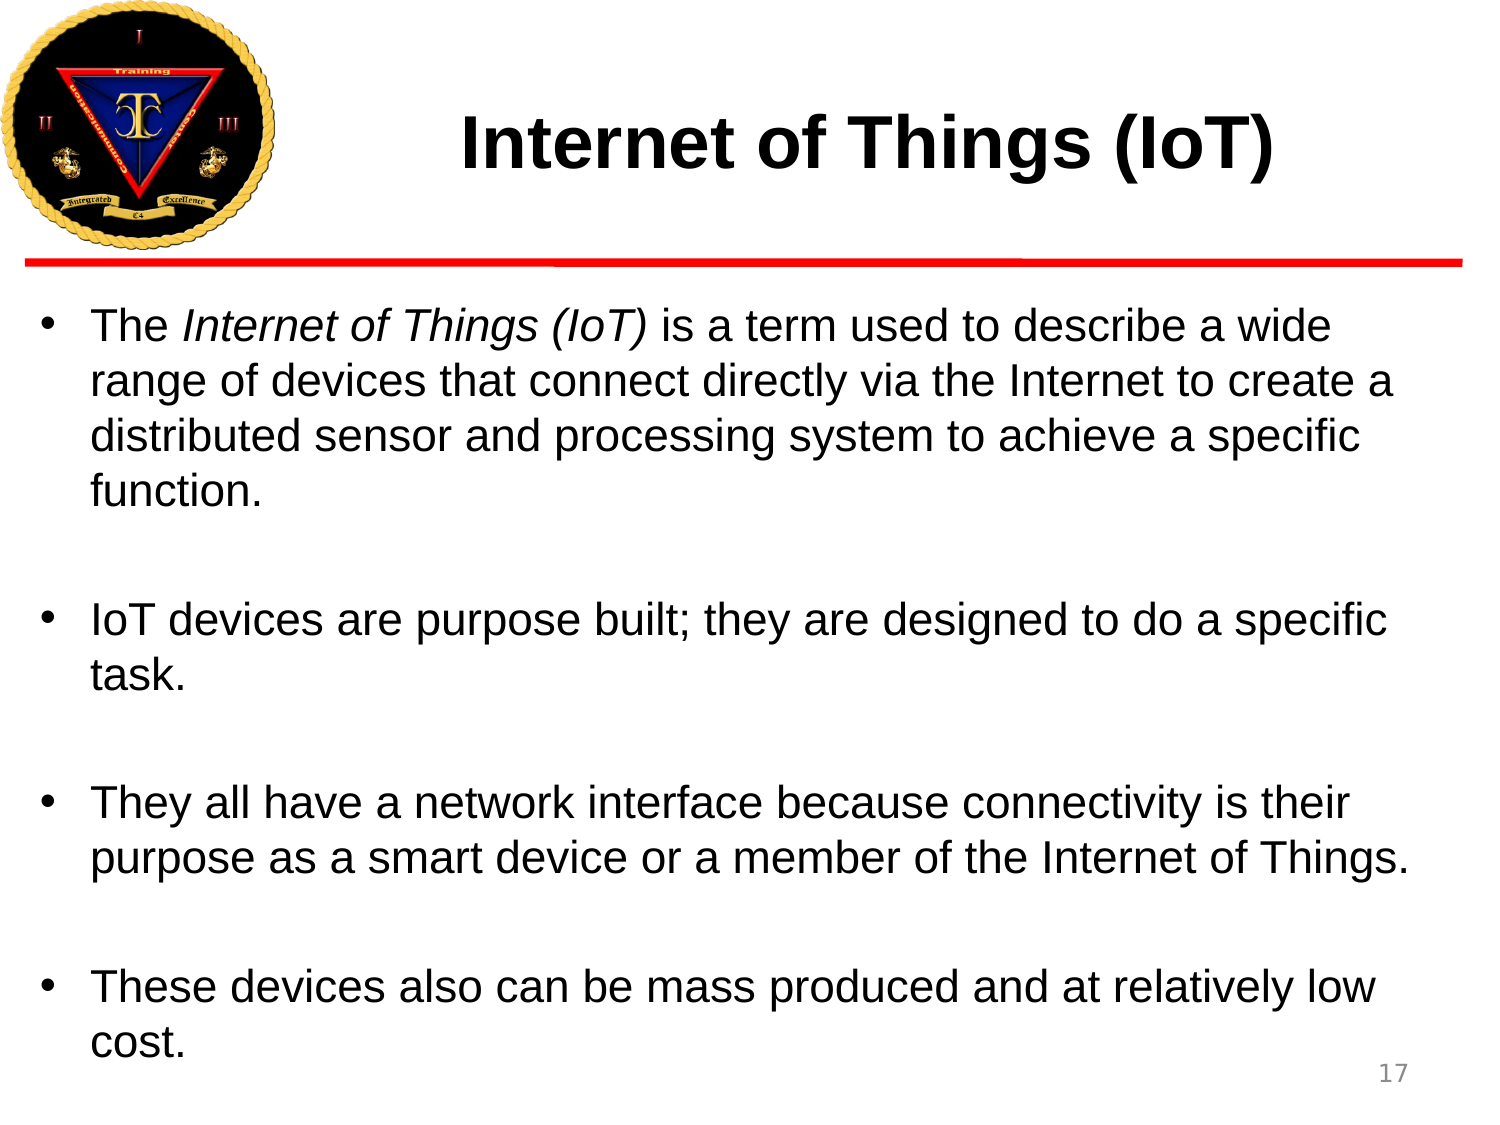

# Internet of Things (IoT)
The Internet of Things (IoT) is a term used to describe a wide range of devices that connect directly via the Internet to create a distributed sensor and processing system to achieve a specific function.

IoT devices are purpose built; they are designed to do a specific task.

They all have a network interface because connectivity is their purpose as a smart device or a member of the Internet of Things.

These devices also can be mass produced and at relatively low cost.
17